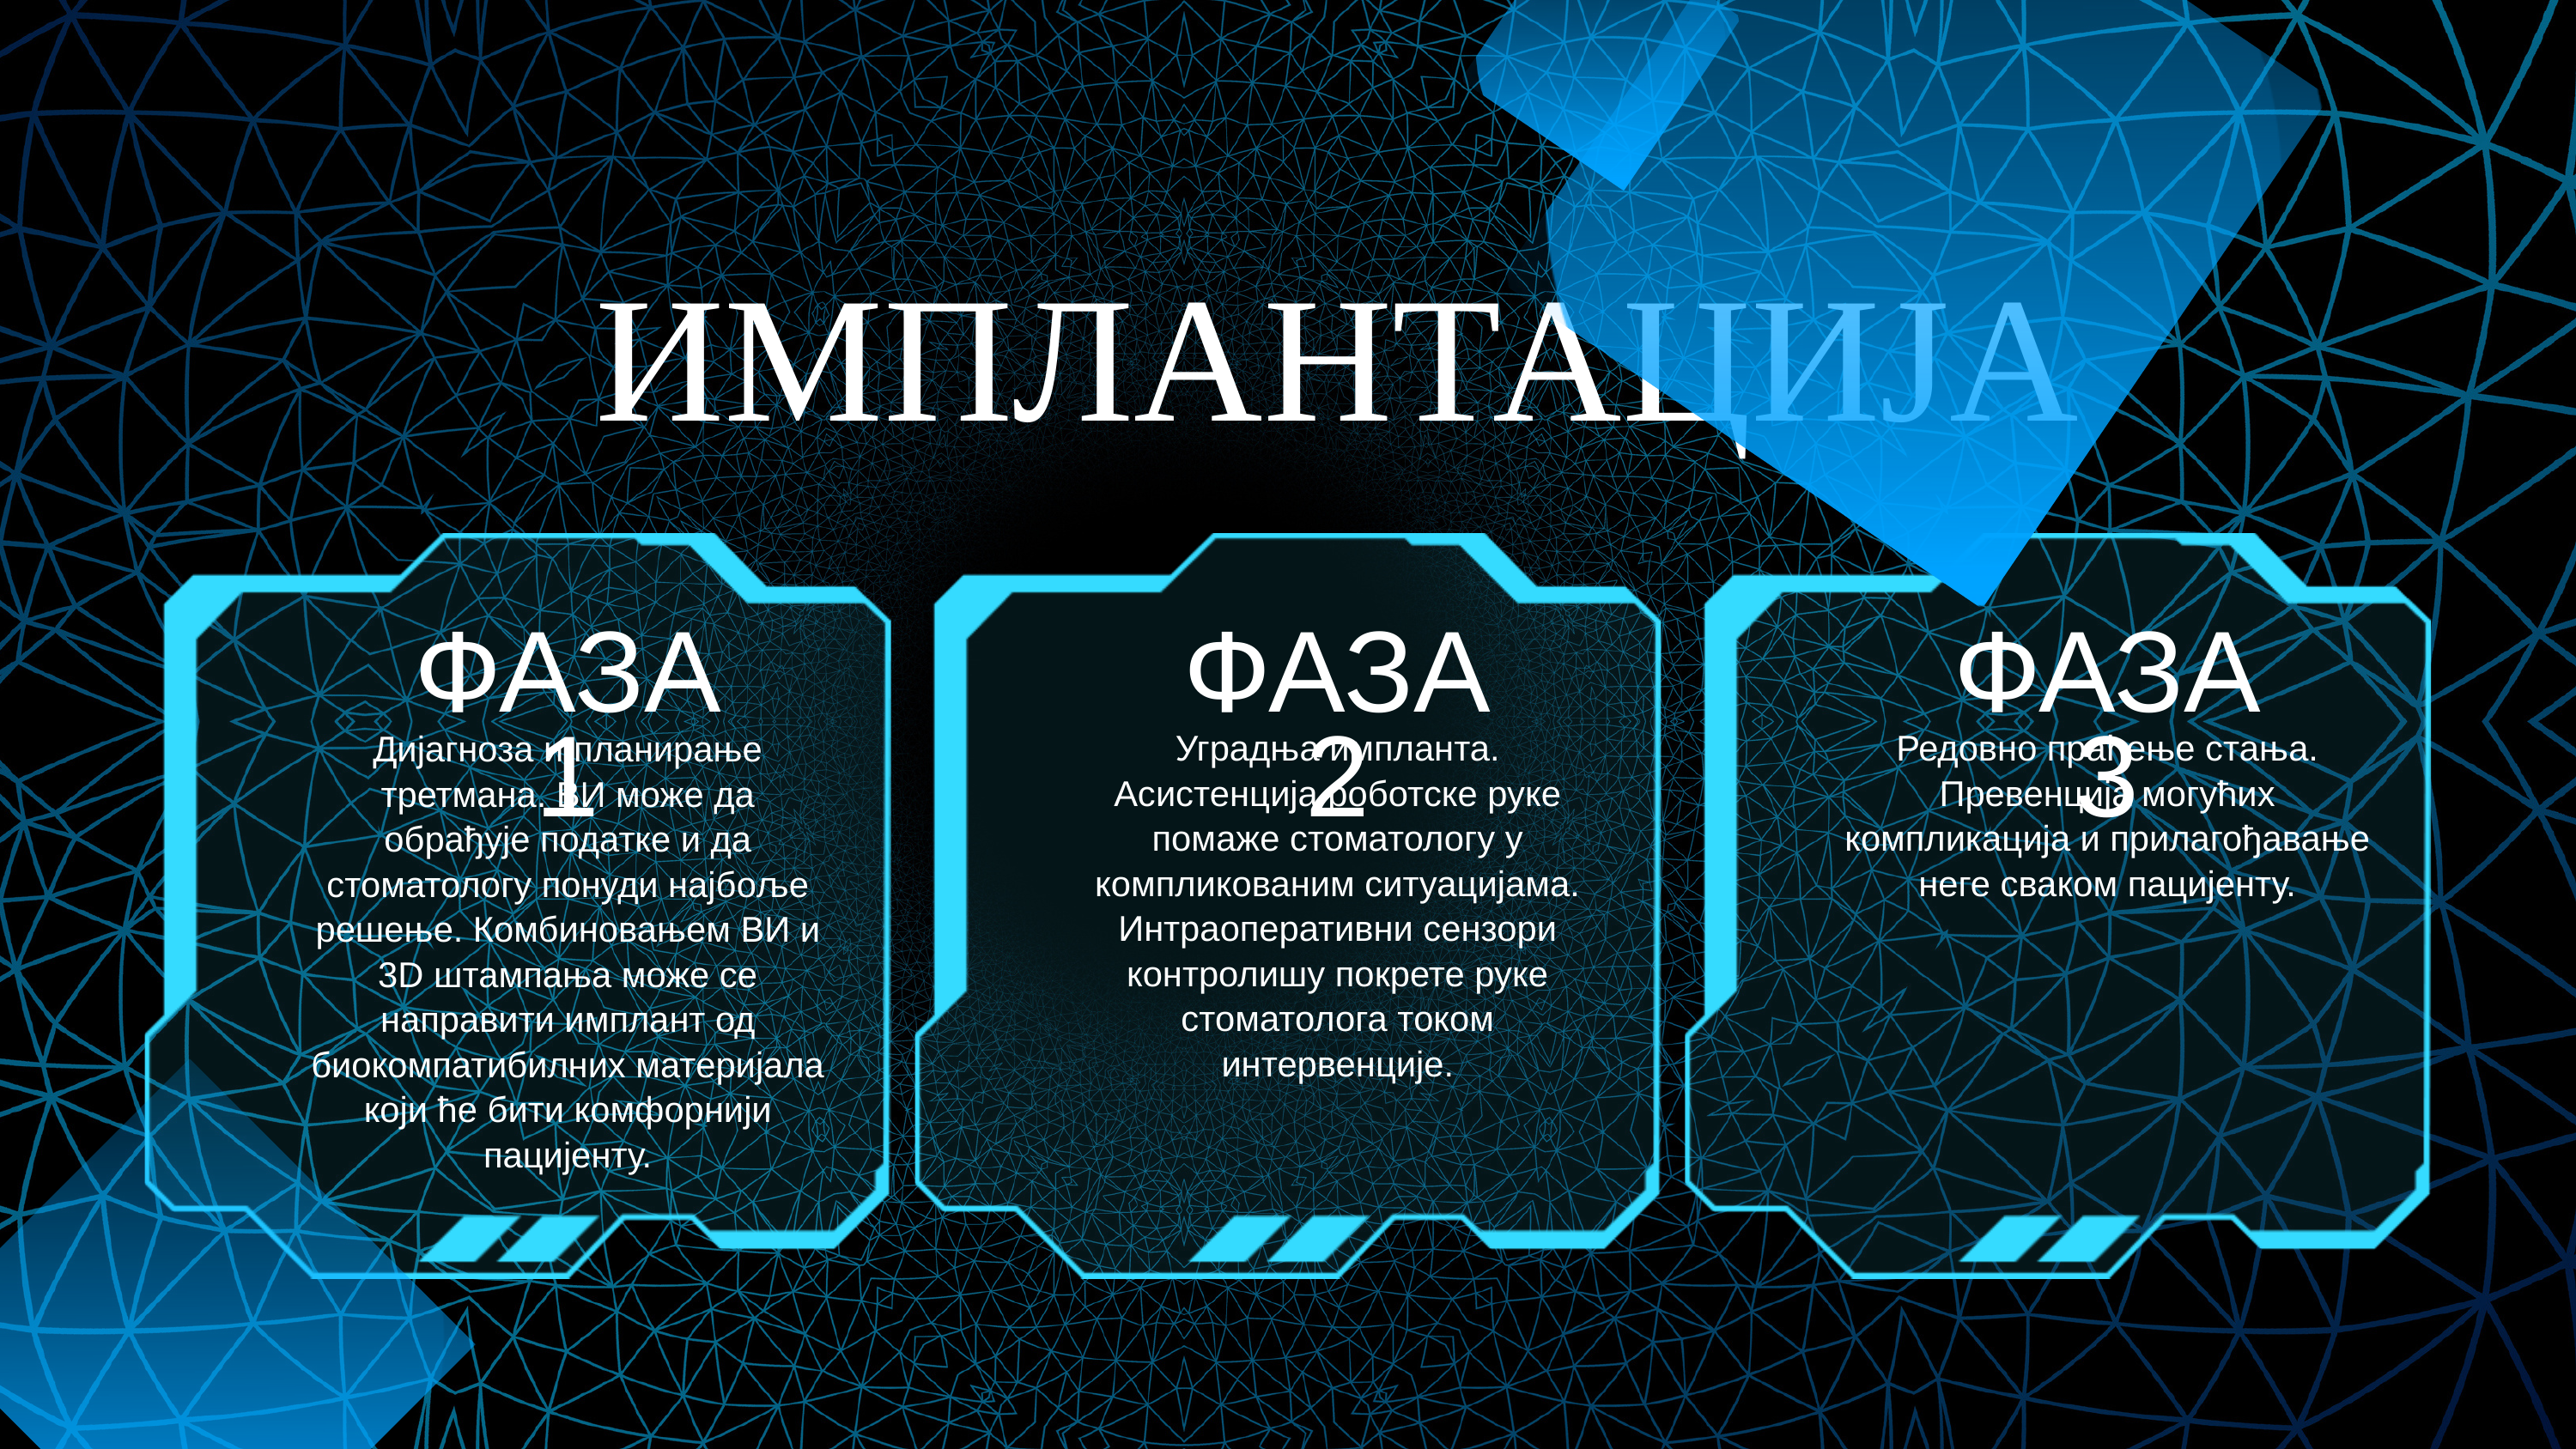

ИМПЛАНТАЦИЈА

ФАЗА 1
ФАЗА 2
ФАЗА 3
Уградња импланта. Асистенција роботске руке помаже стоматологу у компликованим ситуацијама. Интраоперативни сензори контролишу покрете руке стоматолога током интервенције.
Редовно праћење стања. Превенција могућих компликација и прилагођавање неге сваком пацијенту.
Дијагноза и планирање третмана. ВИ може да обрађује податке и да стоматологу понуди најбоље решење. Комбиновањем ВИ и 3D штампања може се направити имплант од биокомпатибилних материјала који ће бити комфорнији пацијенту.